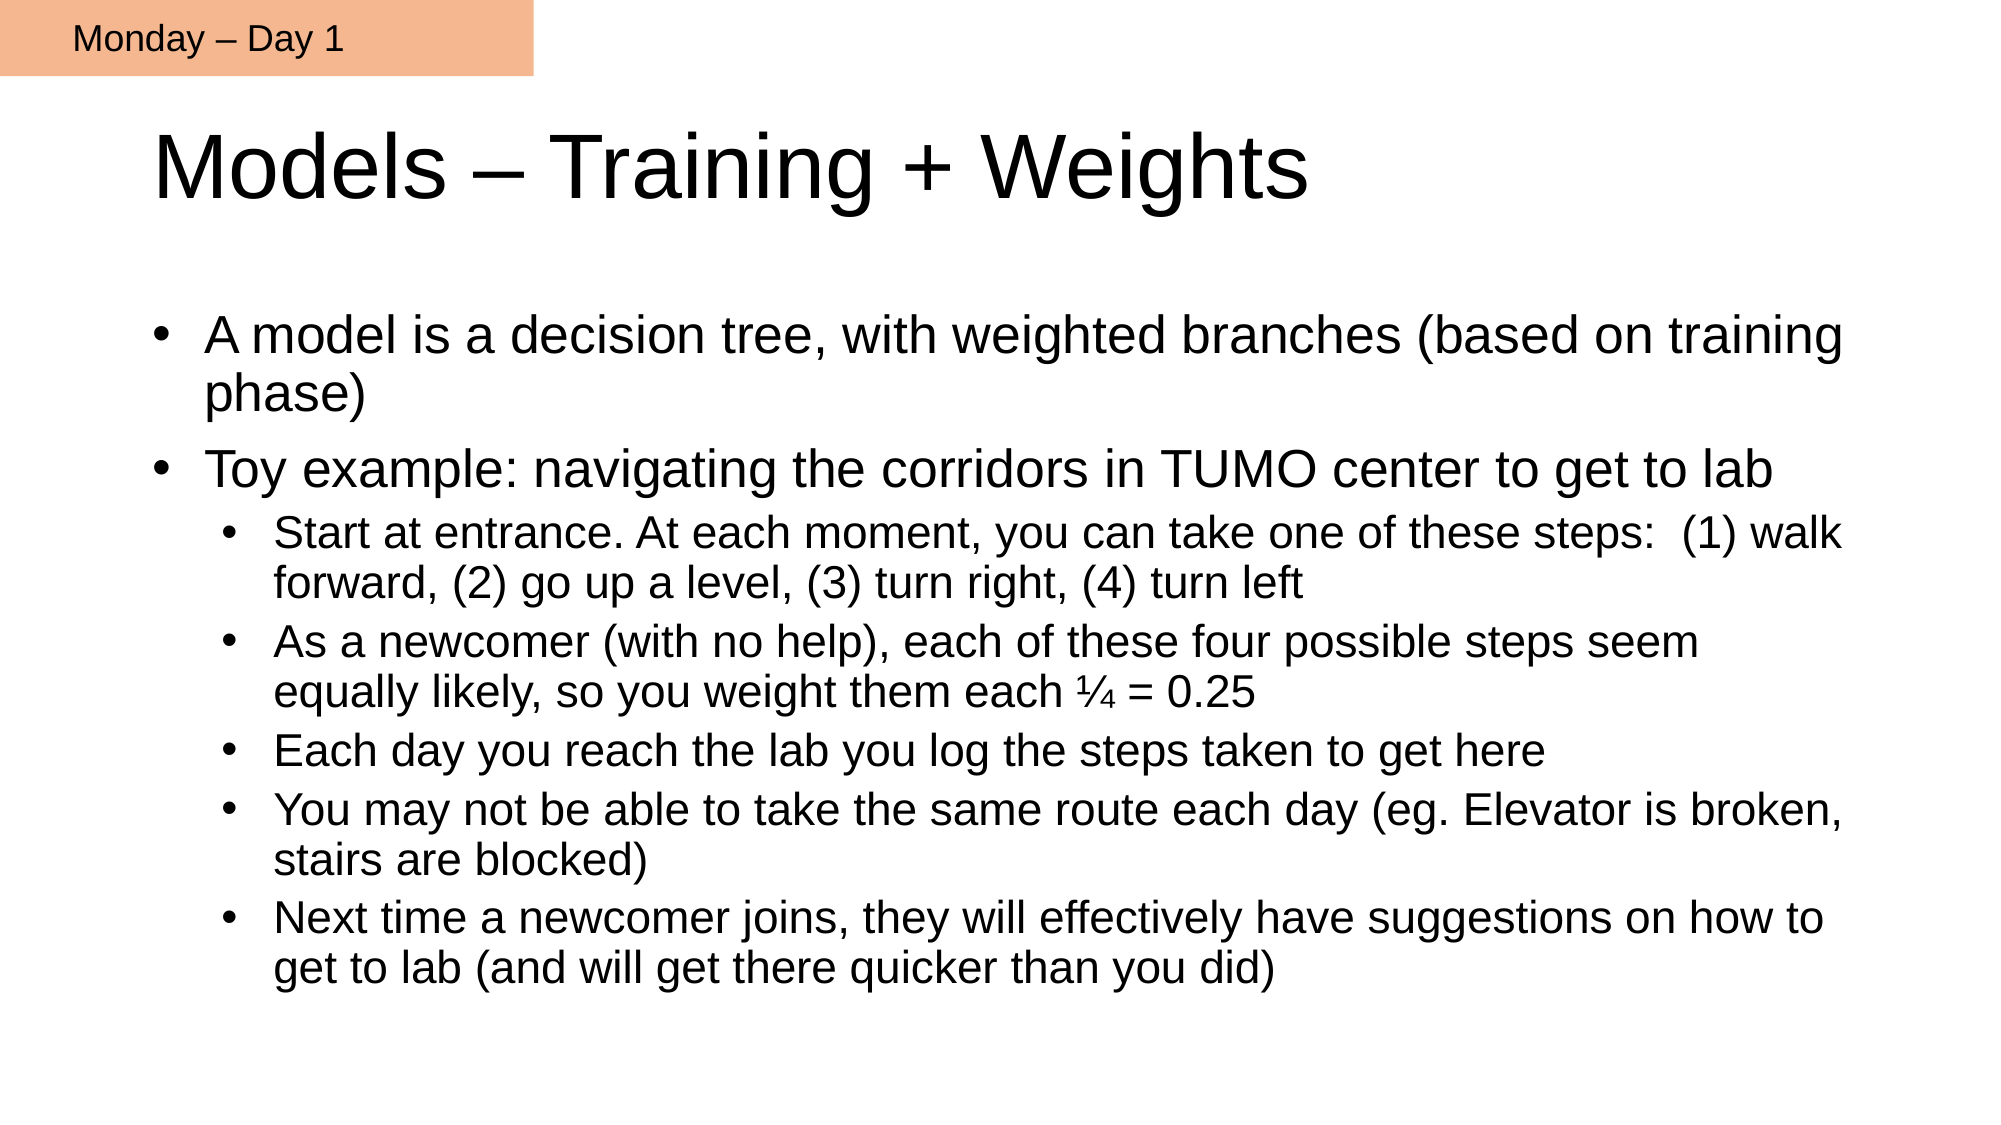

Monday – Day 1
# Models – Training + Weights
A model is a decision tree, with weighted branches (based on training phase)
Toy example: navigating the corridors in TUMO center to get to lab
Start at entrance. At each moment, you can take one of these steps:  (1) walk forward, (2) go up a level, (3) turn right, (4) turn left
As a newcomer (with no help), each of these four possible steps seem equally likely, so you weight them each ¼ = 0.25
Each day you reach the lab you log the steps taken to get here
You may not be able to take the same route each day (eg. Elevator is broken, stairs are blocked)
Next time a newcomer joins, they will effectively have suggestions on how to get to lab (and will get there quicker than you did)